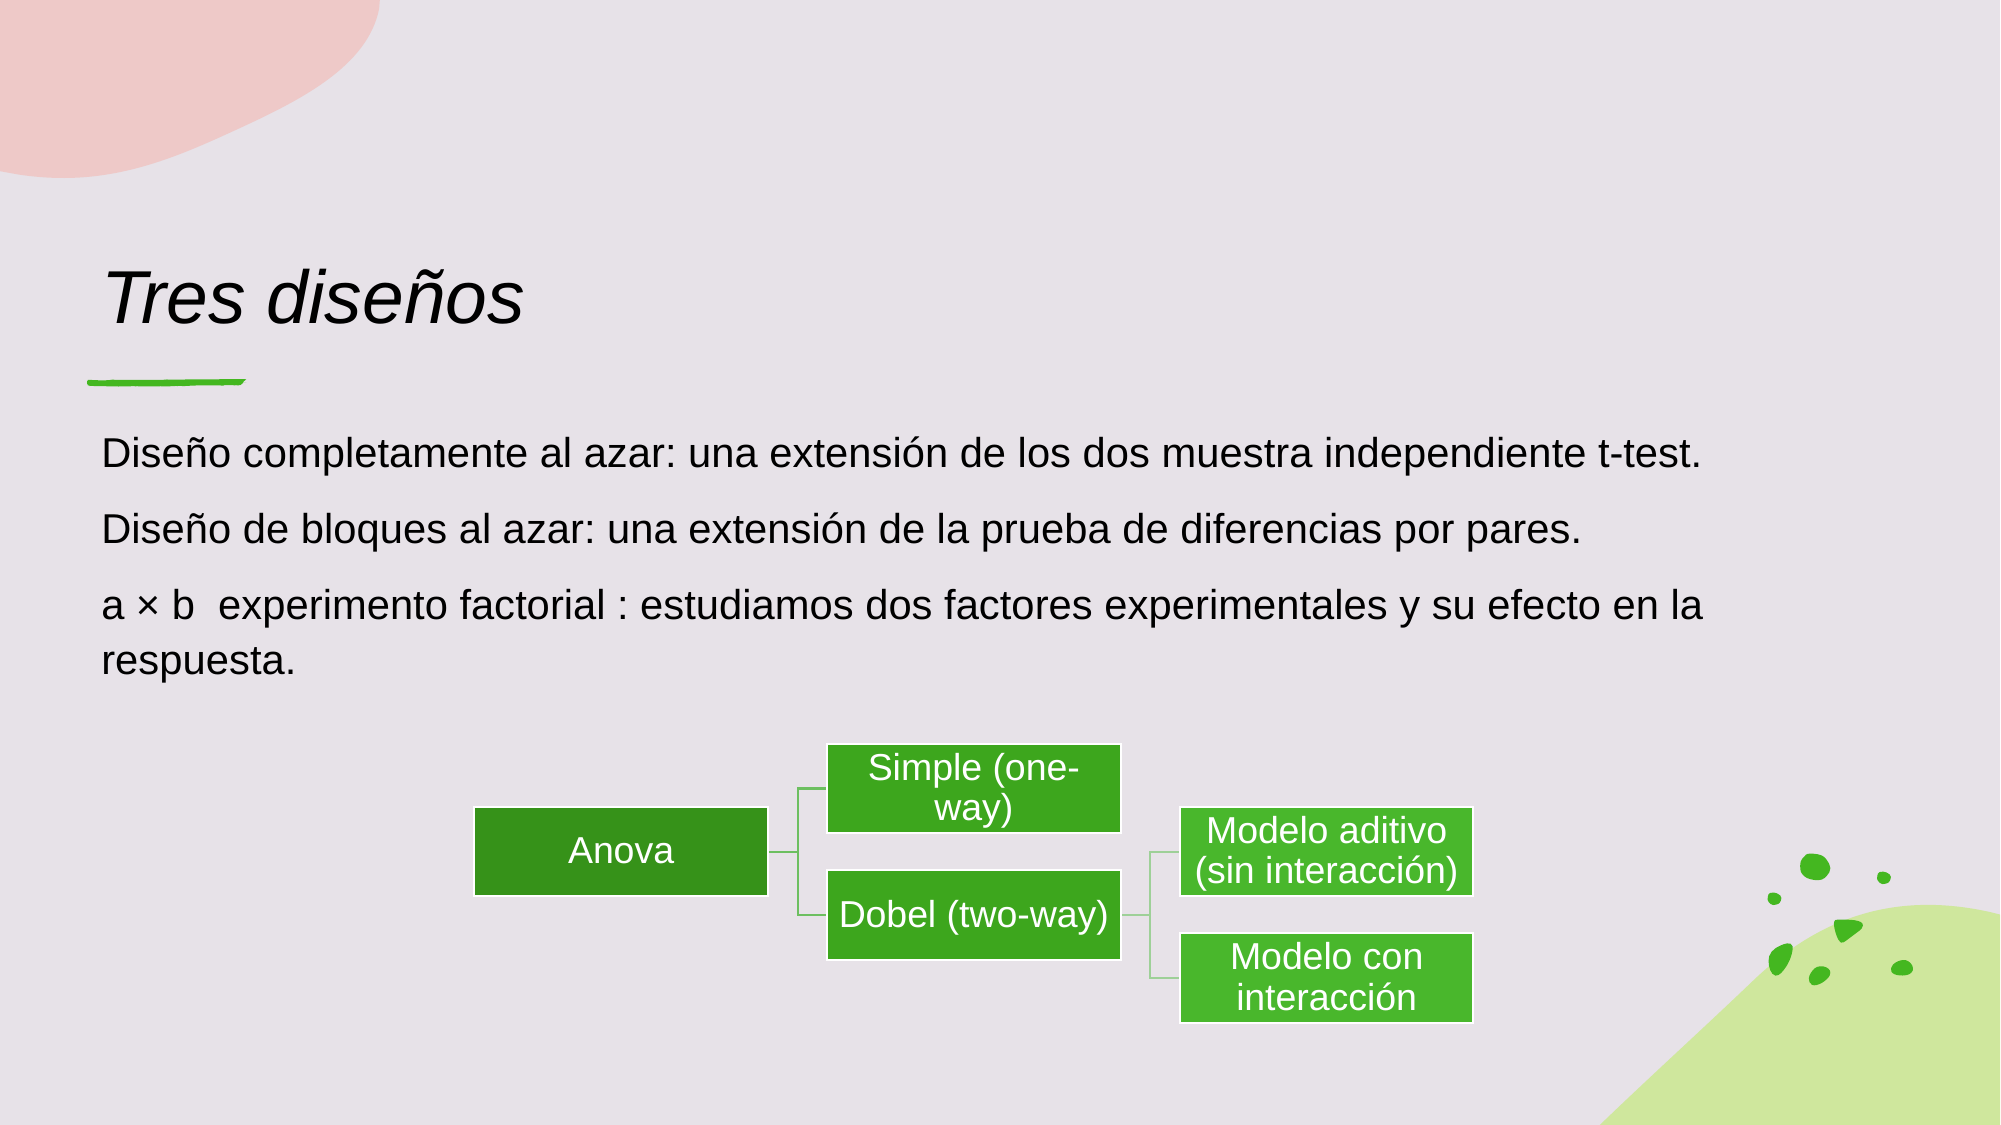

# Tres diseños
Diseño completamente al azar: una extensión de los dos muestra independiente t-test.
Diseño de bloques al azar: una extensión de la prueba de diferencias por pares.
a × b  experimento factorial : estudiamos dos factores experimentales y su efecto en la respuesta.
Anova
Simple (one-way)
Dobel (two-way)
Modelo aditivo (sin interacción)
Modelo con interacción